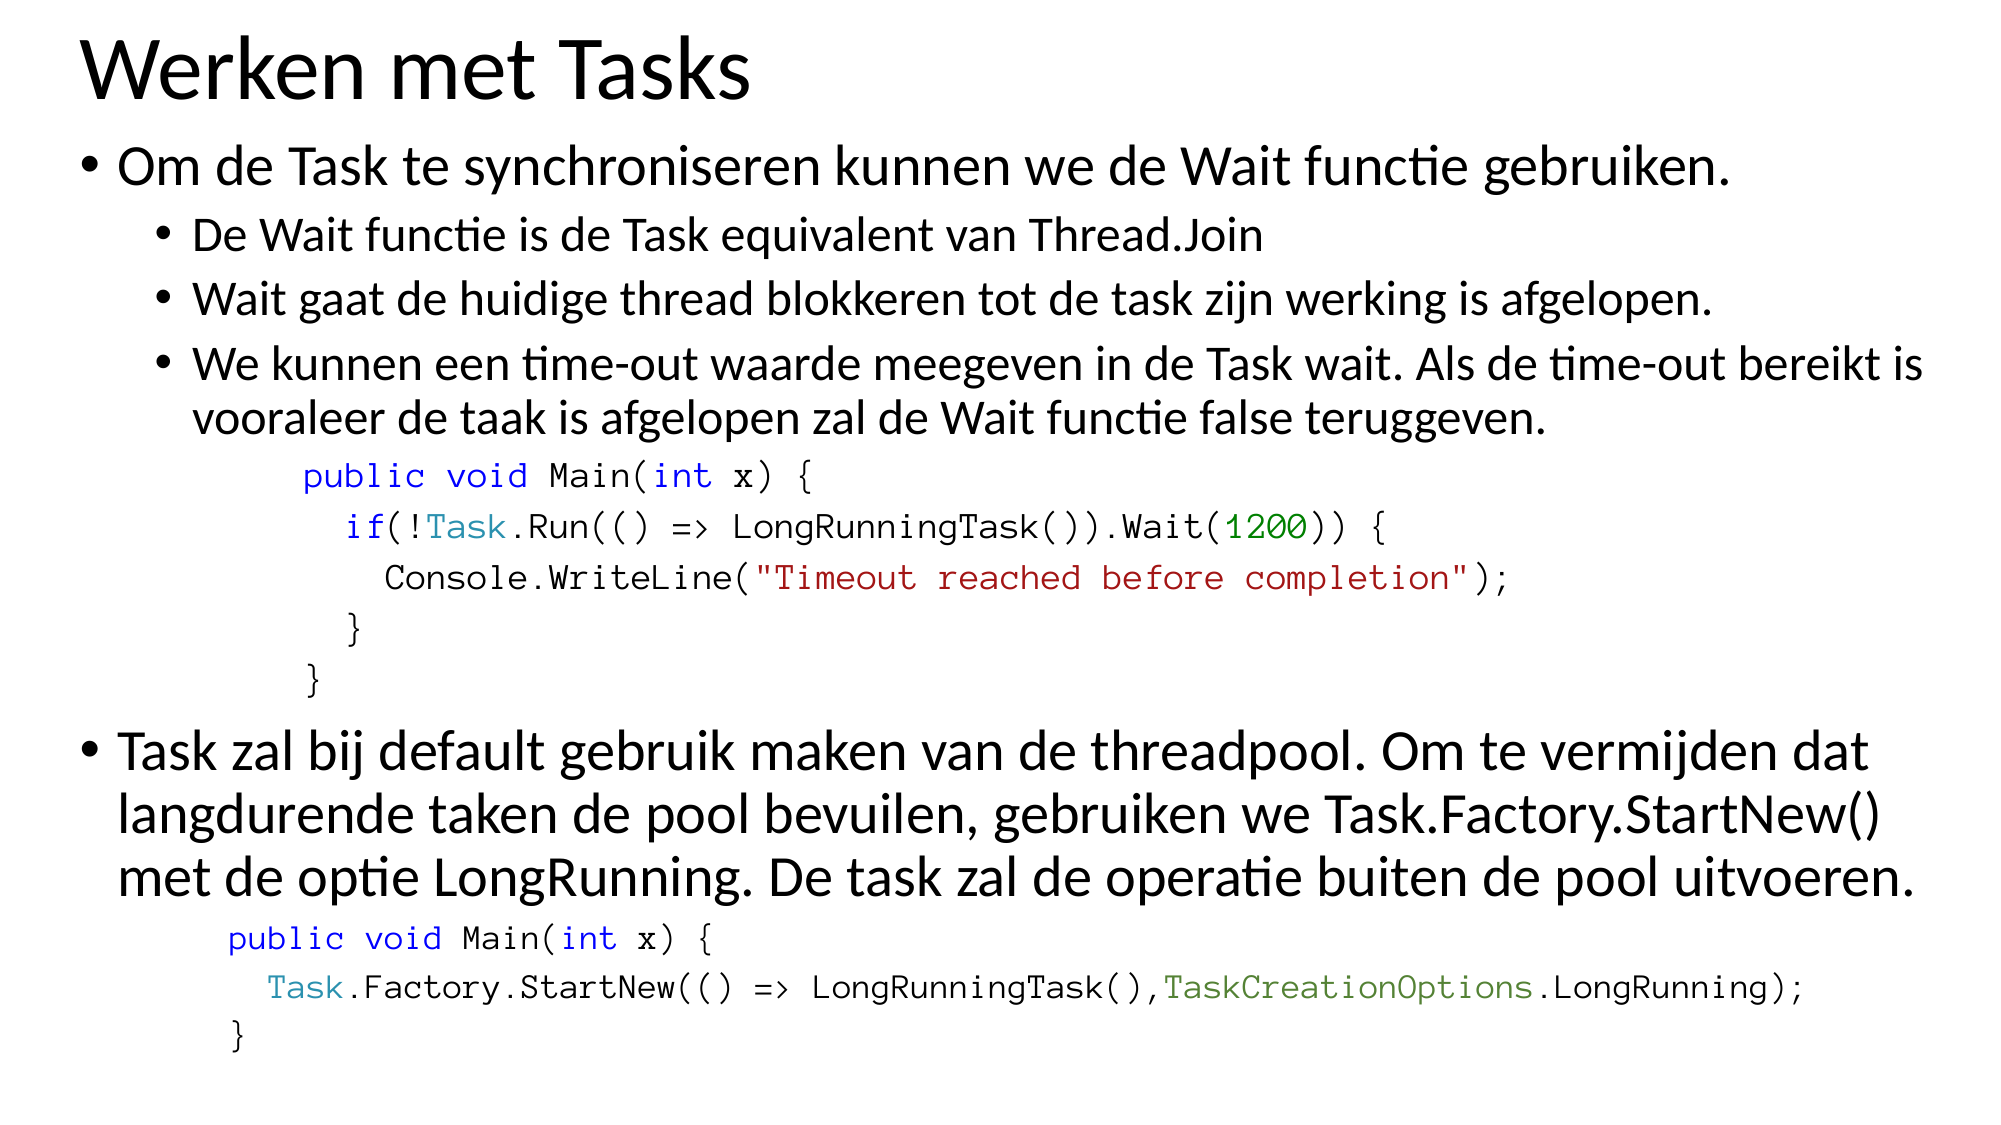

# Werken met Tasks
Om de Task te synchroniseren kunnen we de Wait functie gebruiken.
De Wait functie is de Task equivalent van Thread.Join
Wait gaat de huidige thread blokkeren tot de task zijn werking is afgelopen.
We kunnen een time-out waarde meegeven in de Task wait. Als de time-out bereikt is vooraleer de taak is afgelopen zal de Wait functie false teruggeven.
public void Main(int x) {
  if(!Task.Run(() => LongRunningTask()).Wait(1200)) {
    Console.WriteLine("Timeout reached before completion");
  }
}
Task zal bij default gebruik maken van de threadpool. Om te vermijden dat langdurende taken de pool bevuilen, gebruiken we Task.Factory.StartNew() met de optie LongRunning. De task zal de operatie buiten de pool uitvoeren.
public void Main(int x) {
  Task.Factory.StartNew(() => LongRunningTask(),TaskCreationOptions.LongRunning);
}